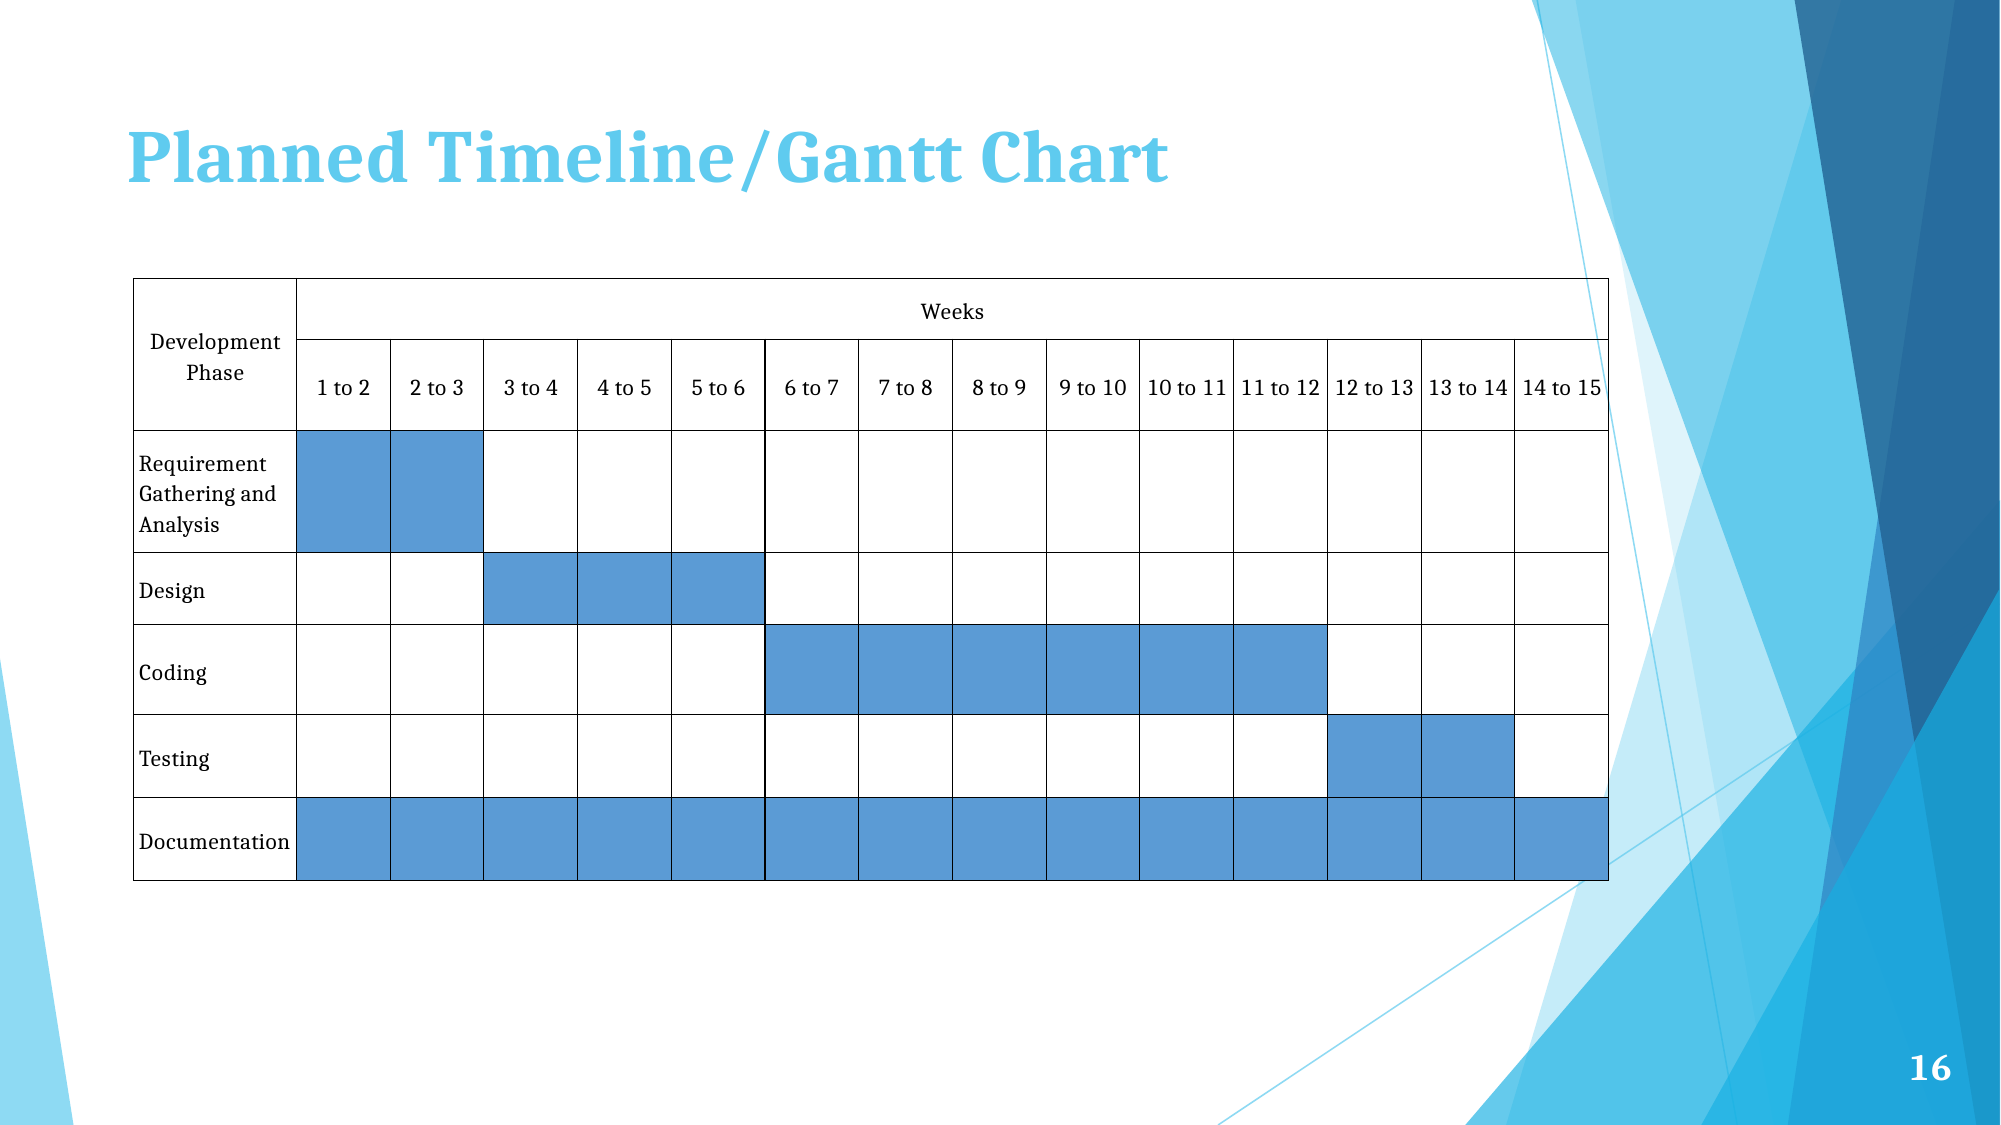

# Planned Timeline/Gantt Chart
| Development Phase | Weeks |  |  |  |  |  |  |  |  |  |  |  |  |  |
| --- | --- | --- | --- | --- | --- | --- | --- | --- | --- | --- | --- | --- | --- | --- |
|  | 1 to 2 | 2 to 3 | 3 to 4 | 4 to 5 | 5 to 6 | 6 to 7 | 7 to 8 | 8 to 9 | 9 to 10 | 10 to 11 | 11 to 12 | 12 to 13 | 13 to 14 | 14 to 15 |
| Requirement Gathering and Analysis |  |  |  |  |  |  |  |  |  |  |  |  |  |  |
| Design |  |  |  |  |  |  |  |  |  |  |  |  |  |  |
| Coding |  |  |  |  |  |  |  |  |  |  |  |  |  |  |
| Testing |  |  |  |  |  |  |  |  |  |  |  |  |  |  |
| Documentation |  |  |  |  |  |  |  |  |  |  |  |  |  |  |
16